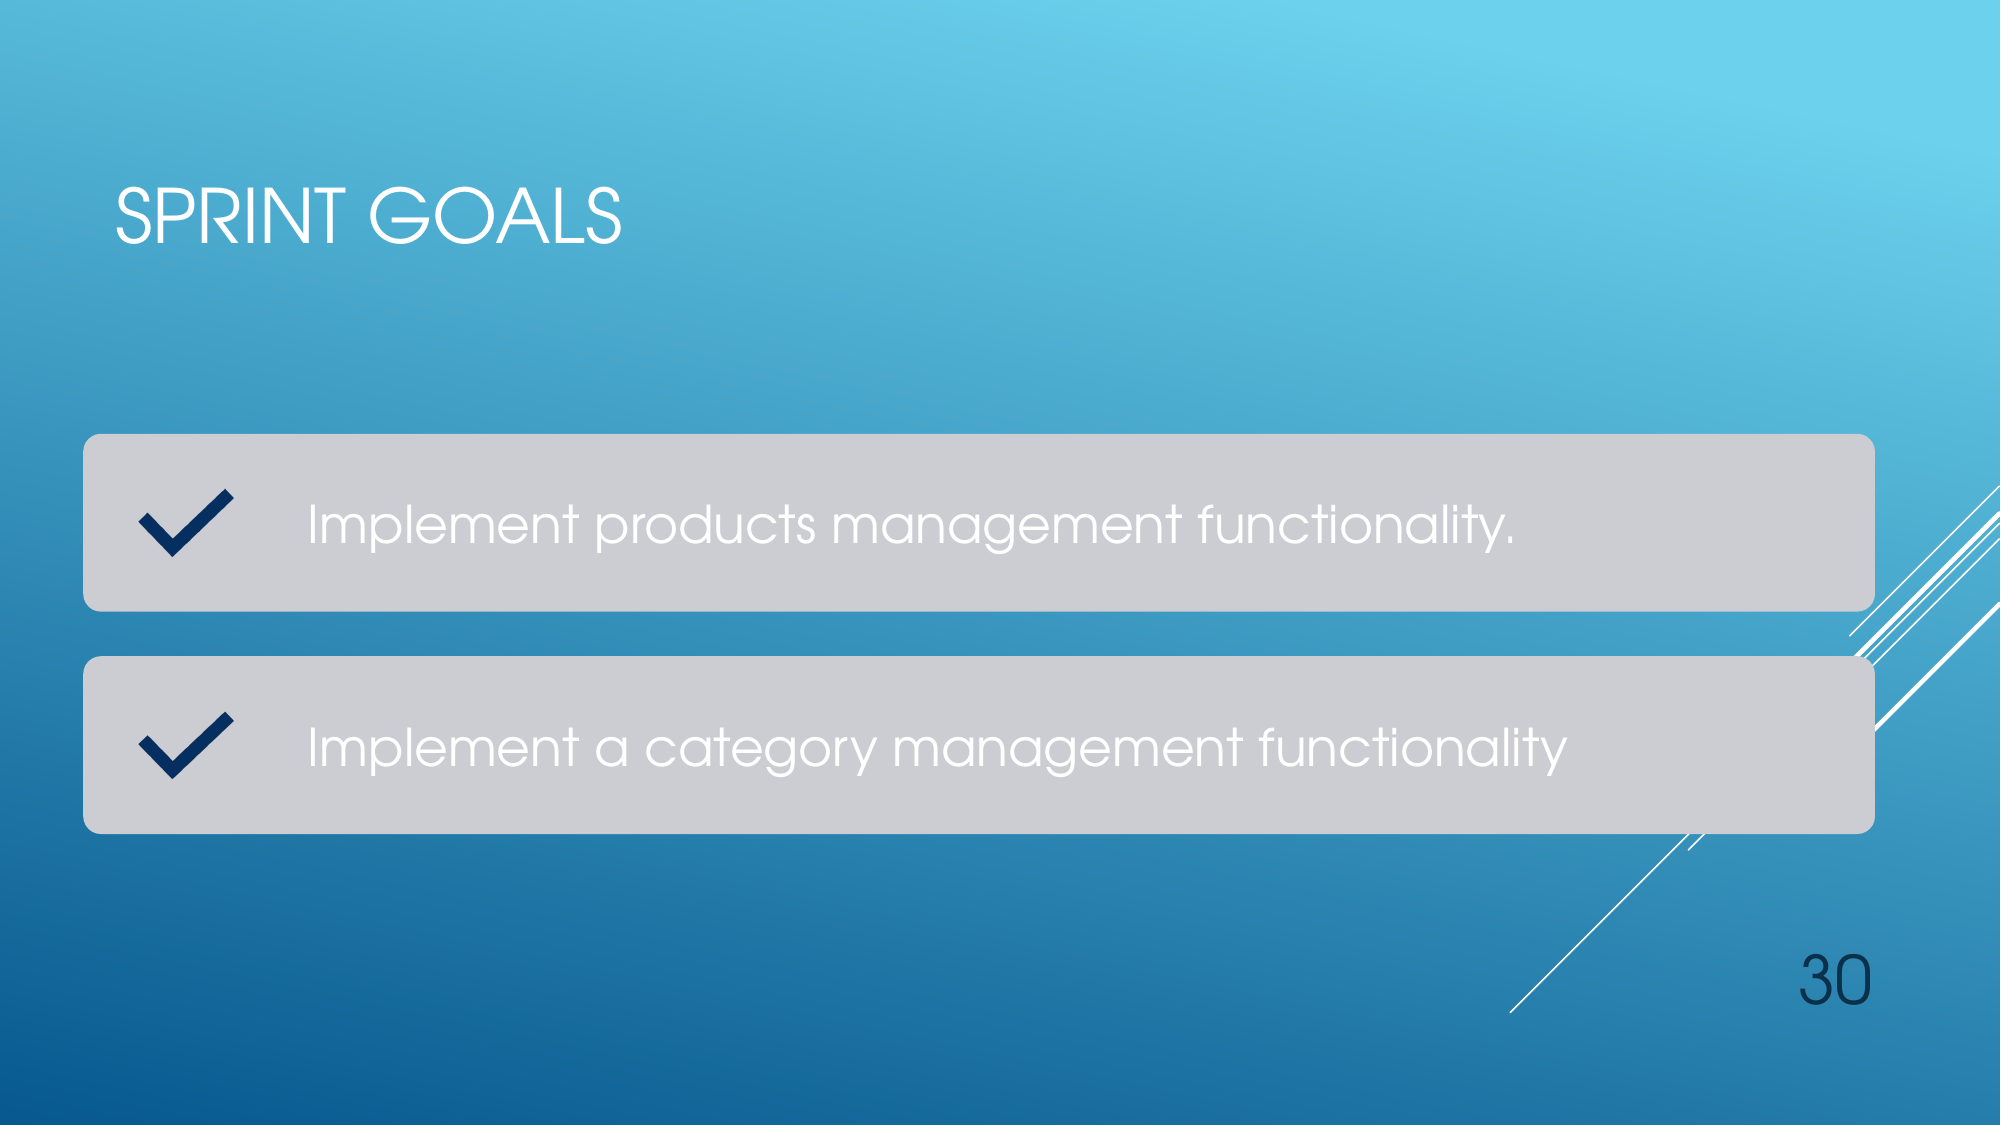

# Sprint Goals
Implement products management functionality.
Implement a category management functionality
30